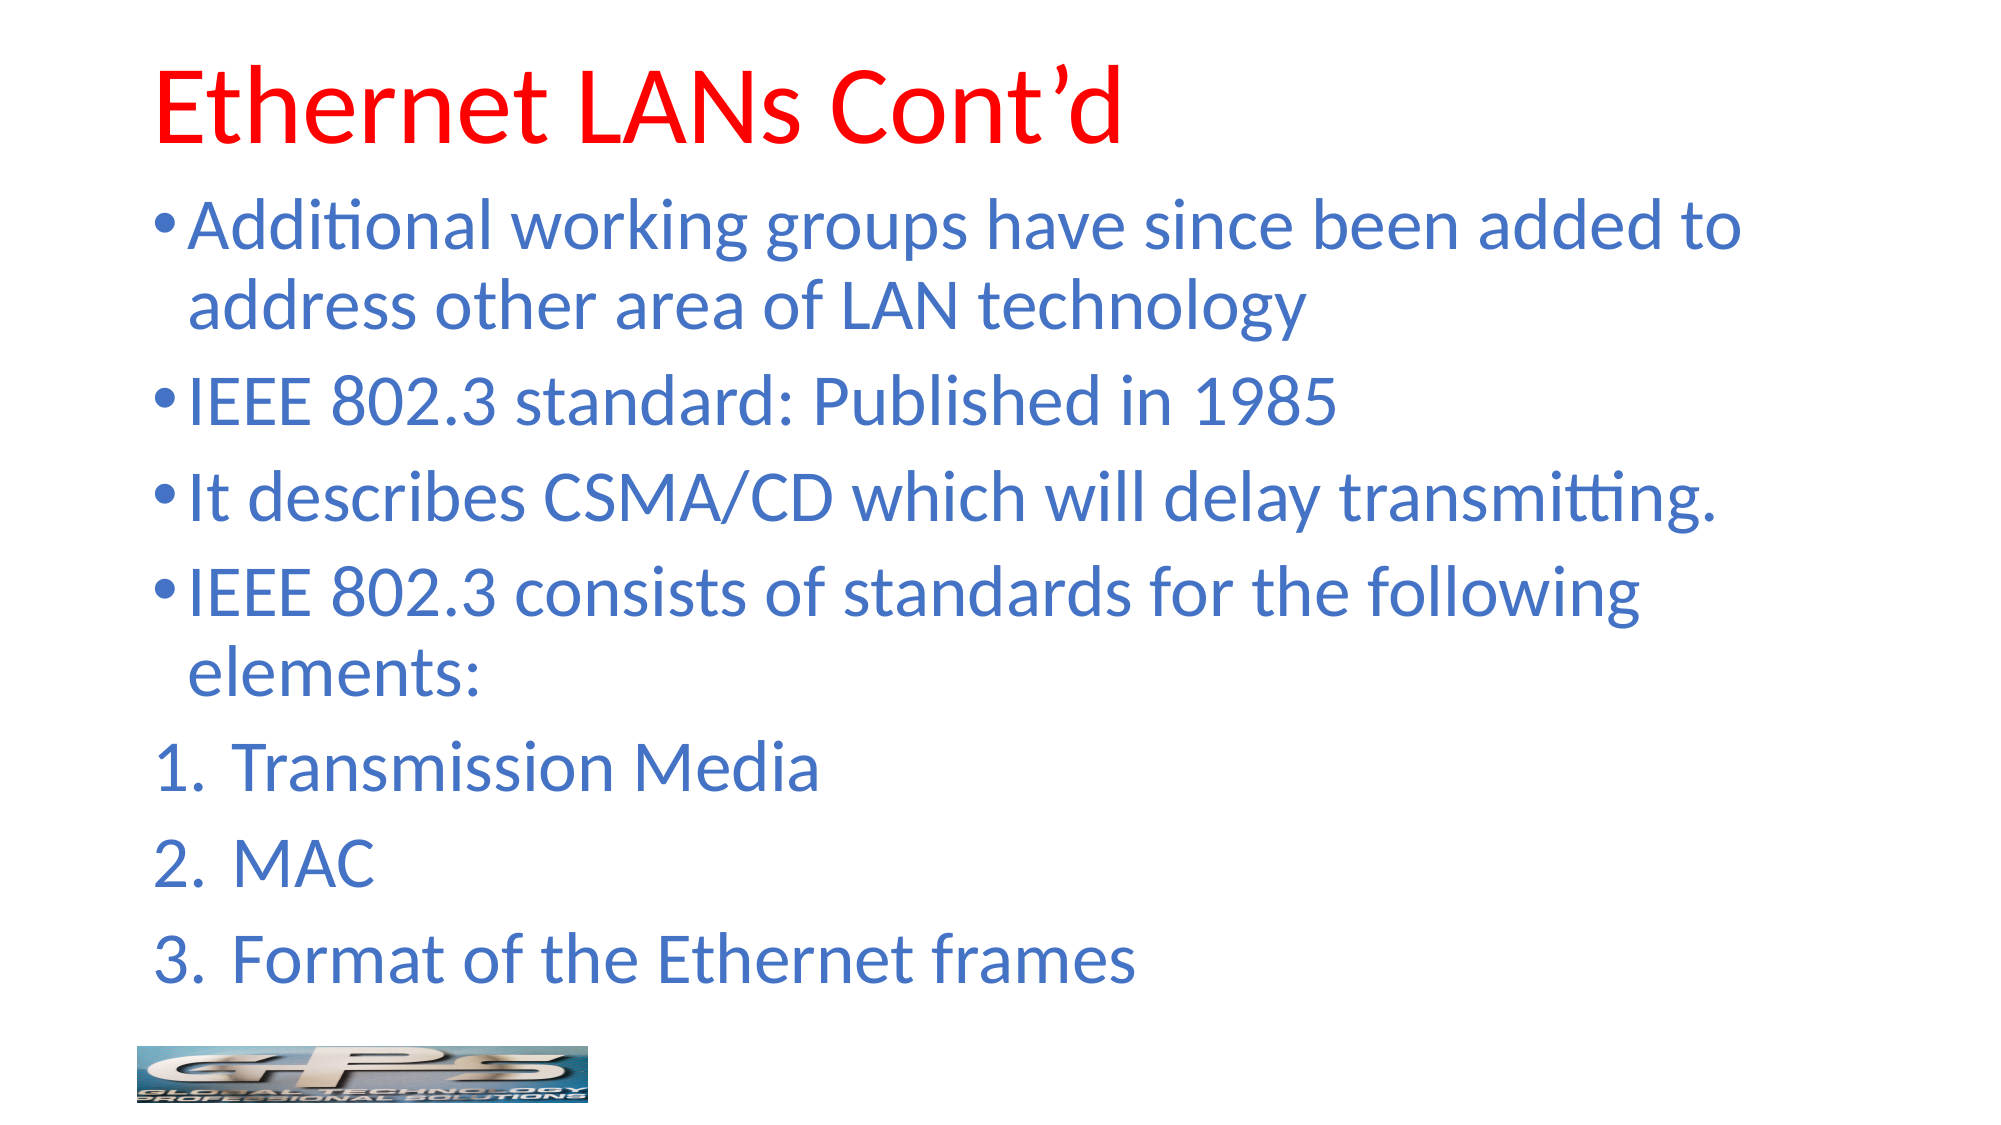

# Ethernet LANs Cont’d
Additional working groups have since been added to address other area of LAN technology
IEEE 802.3 standard: Published in 1985
It describes CSMA/CD which will delay transmitting.
IEEE 802.3 consists of standards for the following elements:
Transmission Media
MAC
Format of the Ethernet frames